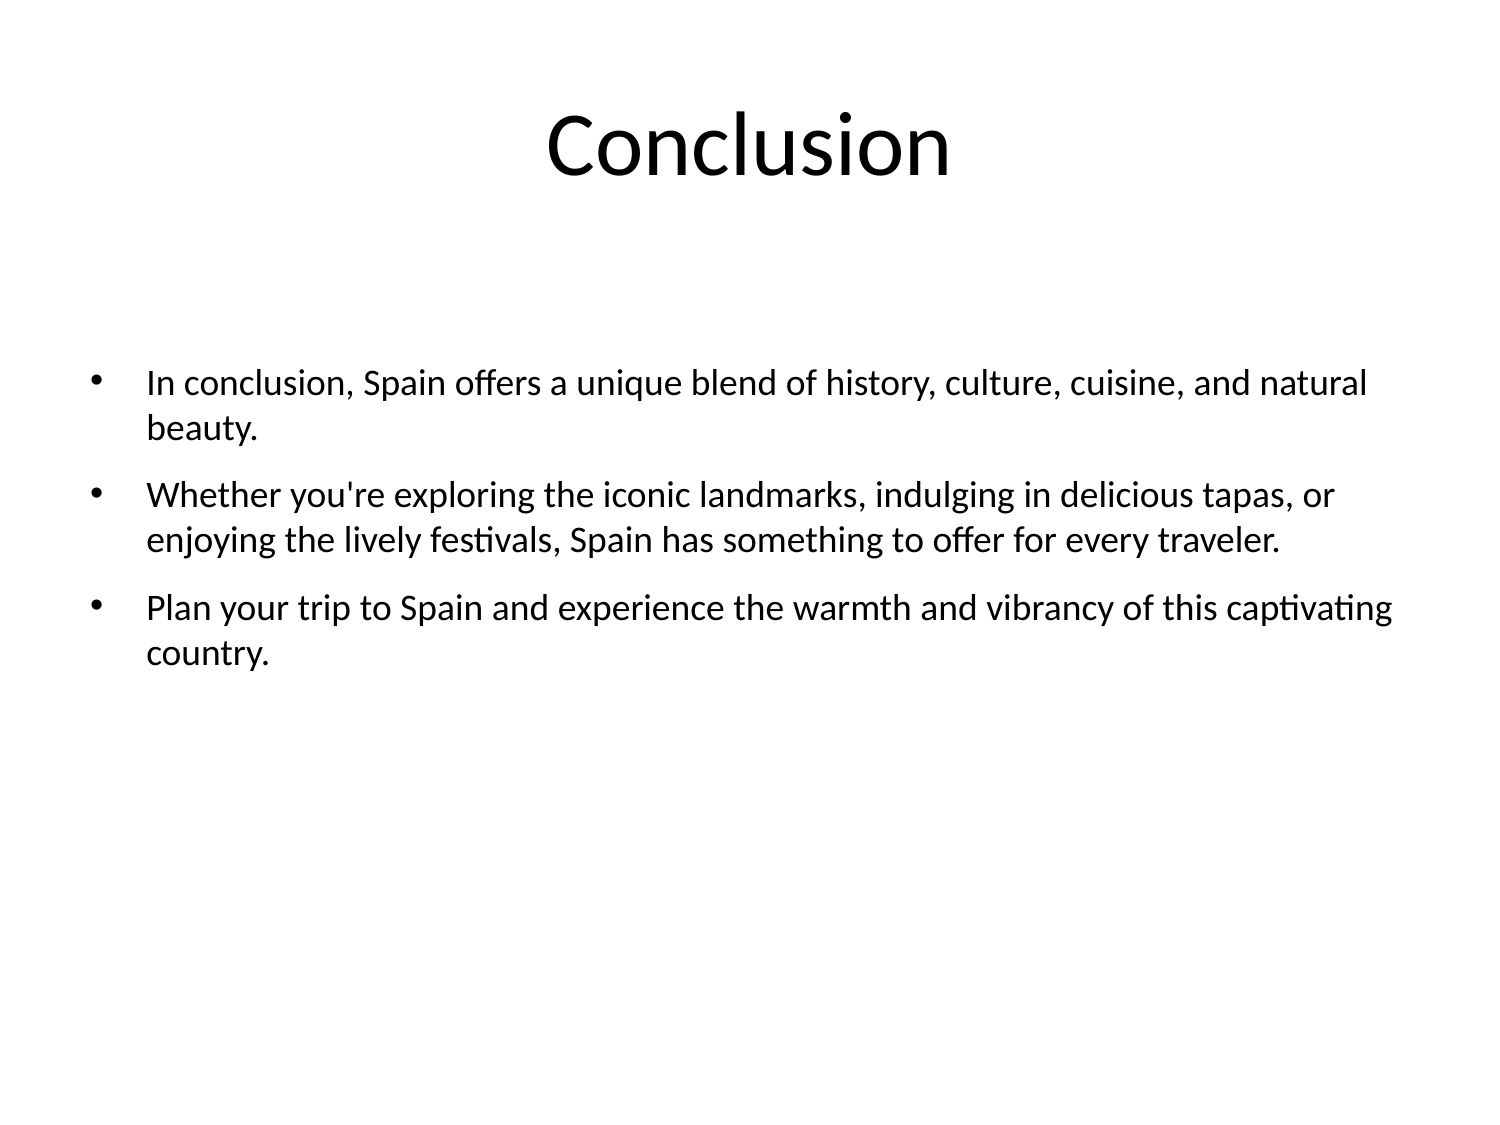

# Conclusion

In conclusion, Spain offers a unique blend of history, culture, cuisine, and natural beauty.
Whether you're exploring the iconic landmarks, indulging in delicious tapas, or enjoying the lively festivals, Spain has something to offer for every traveler.
Plan your trip to Spain and experience the warmth and vibrancy of this captivating country.